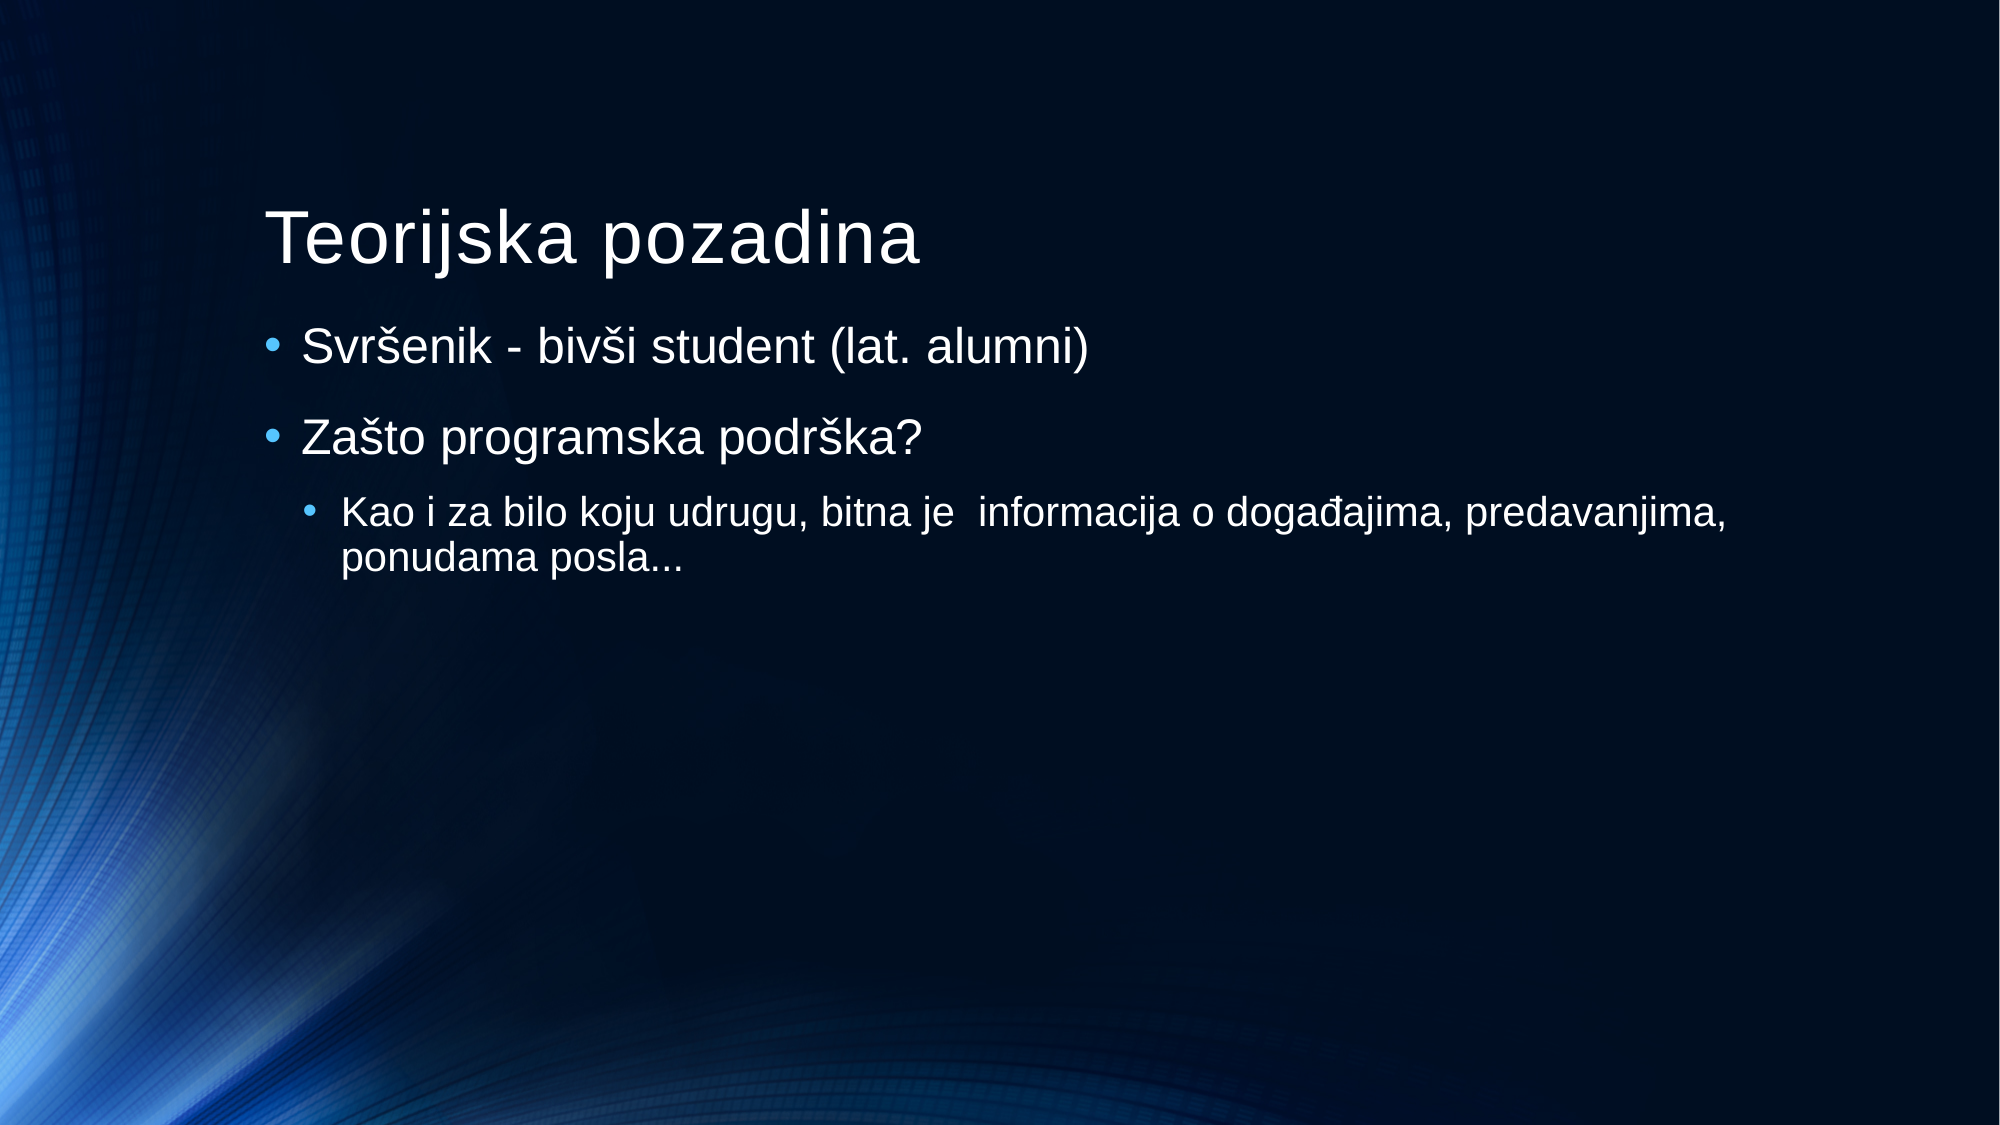

# Teorijska pozadina
Svršenik - bivši student (lat. alumni)
Zašto programska podrška?
Kao i za bilo koju udrugu, bitna je  informacija o događajima, predavanjima, ponudama posla...